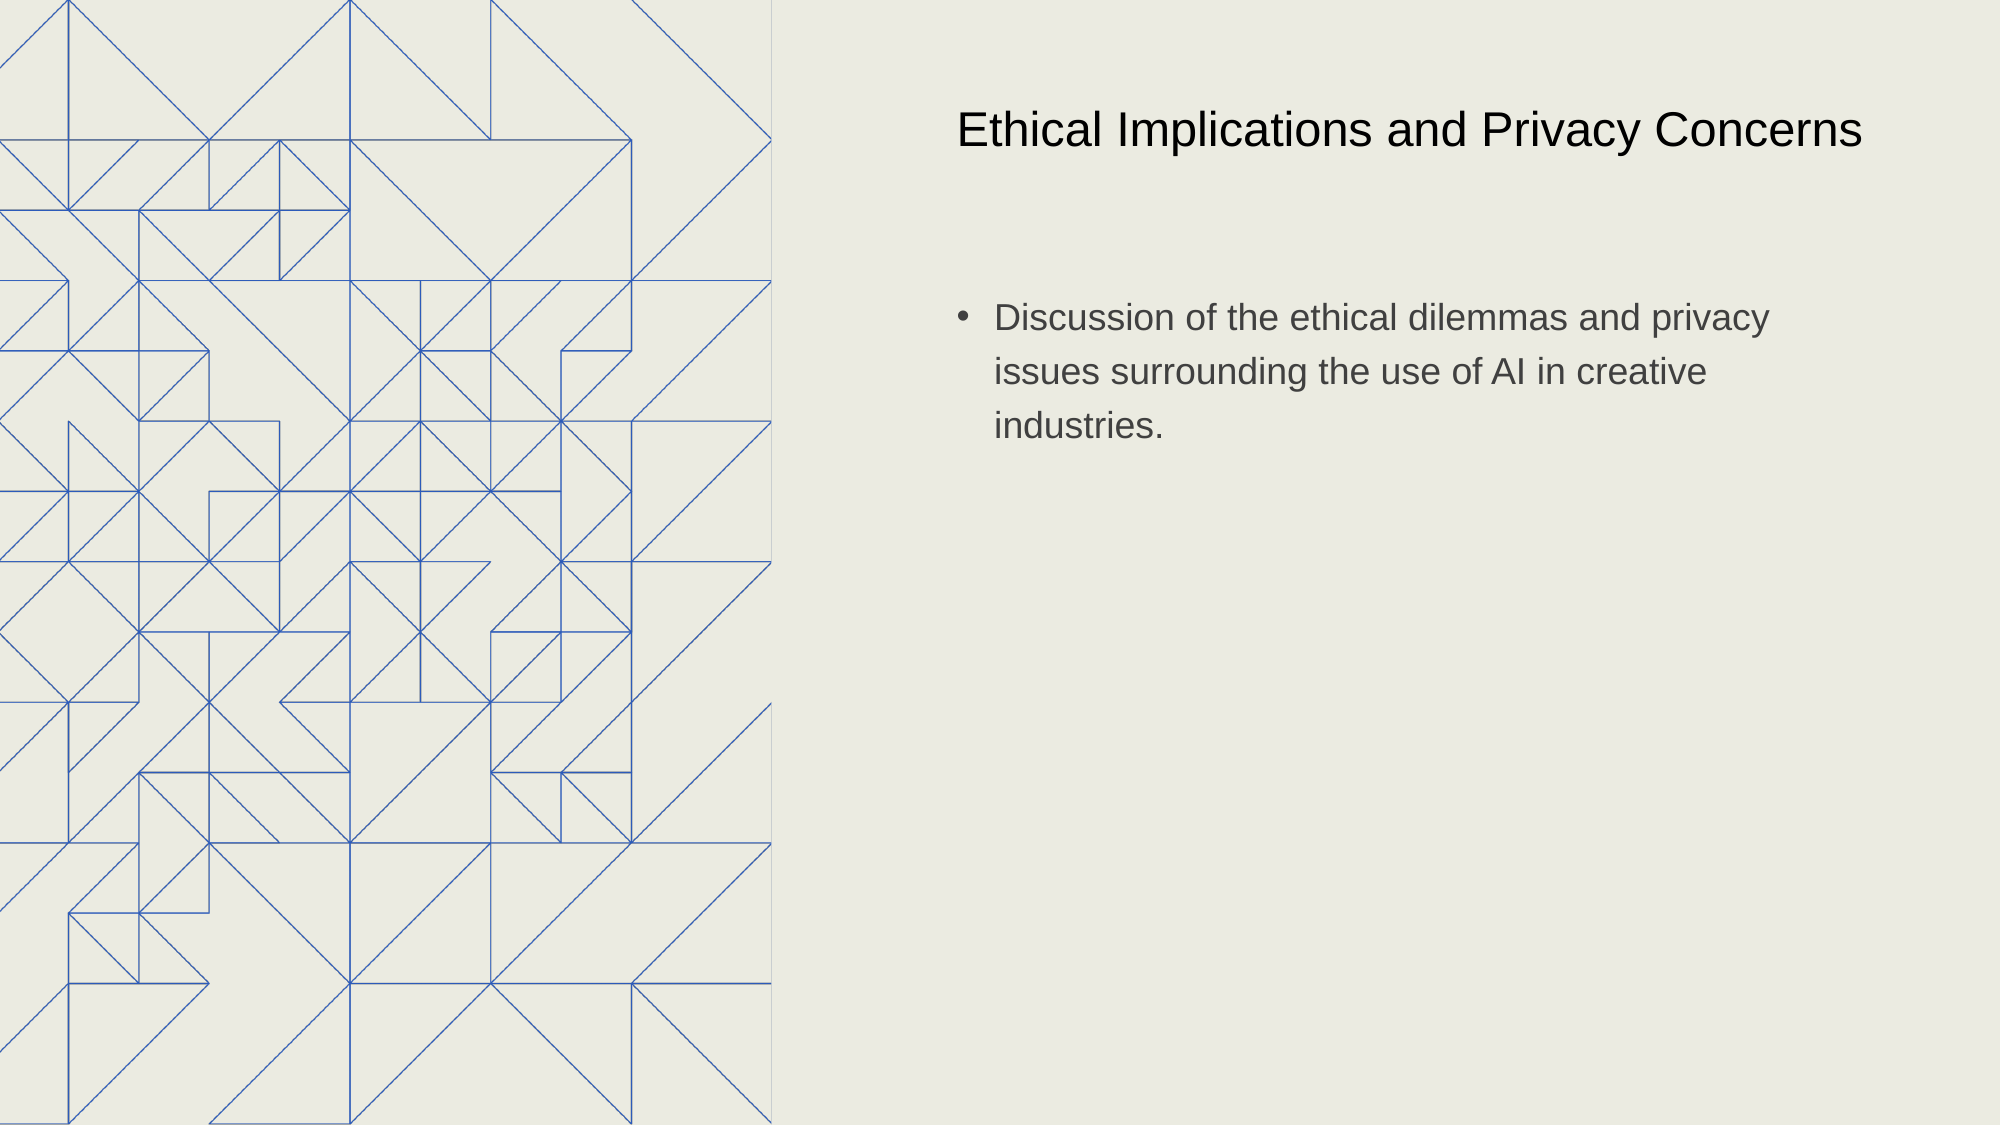

# Ethical Implications and Privacy Concerns
Discussion of the ethical dilemmas and privacy issues surrounding the use of AI in creative industries.